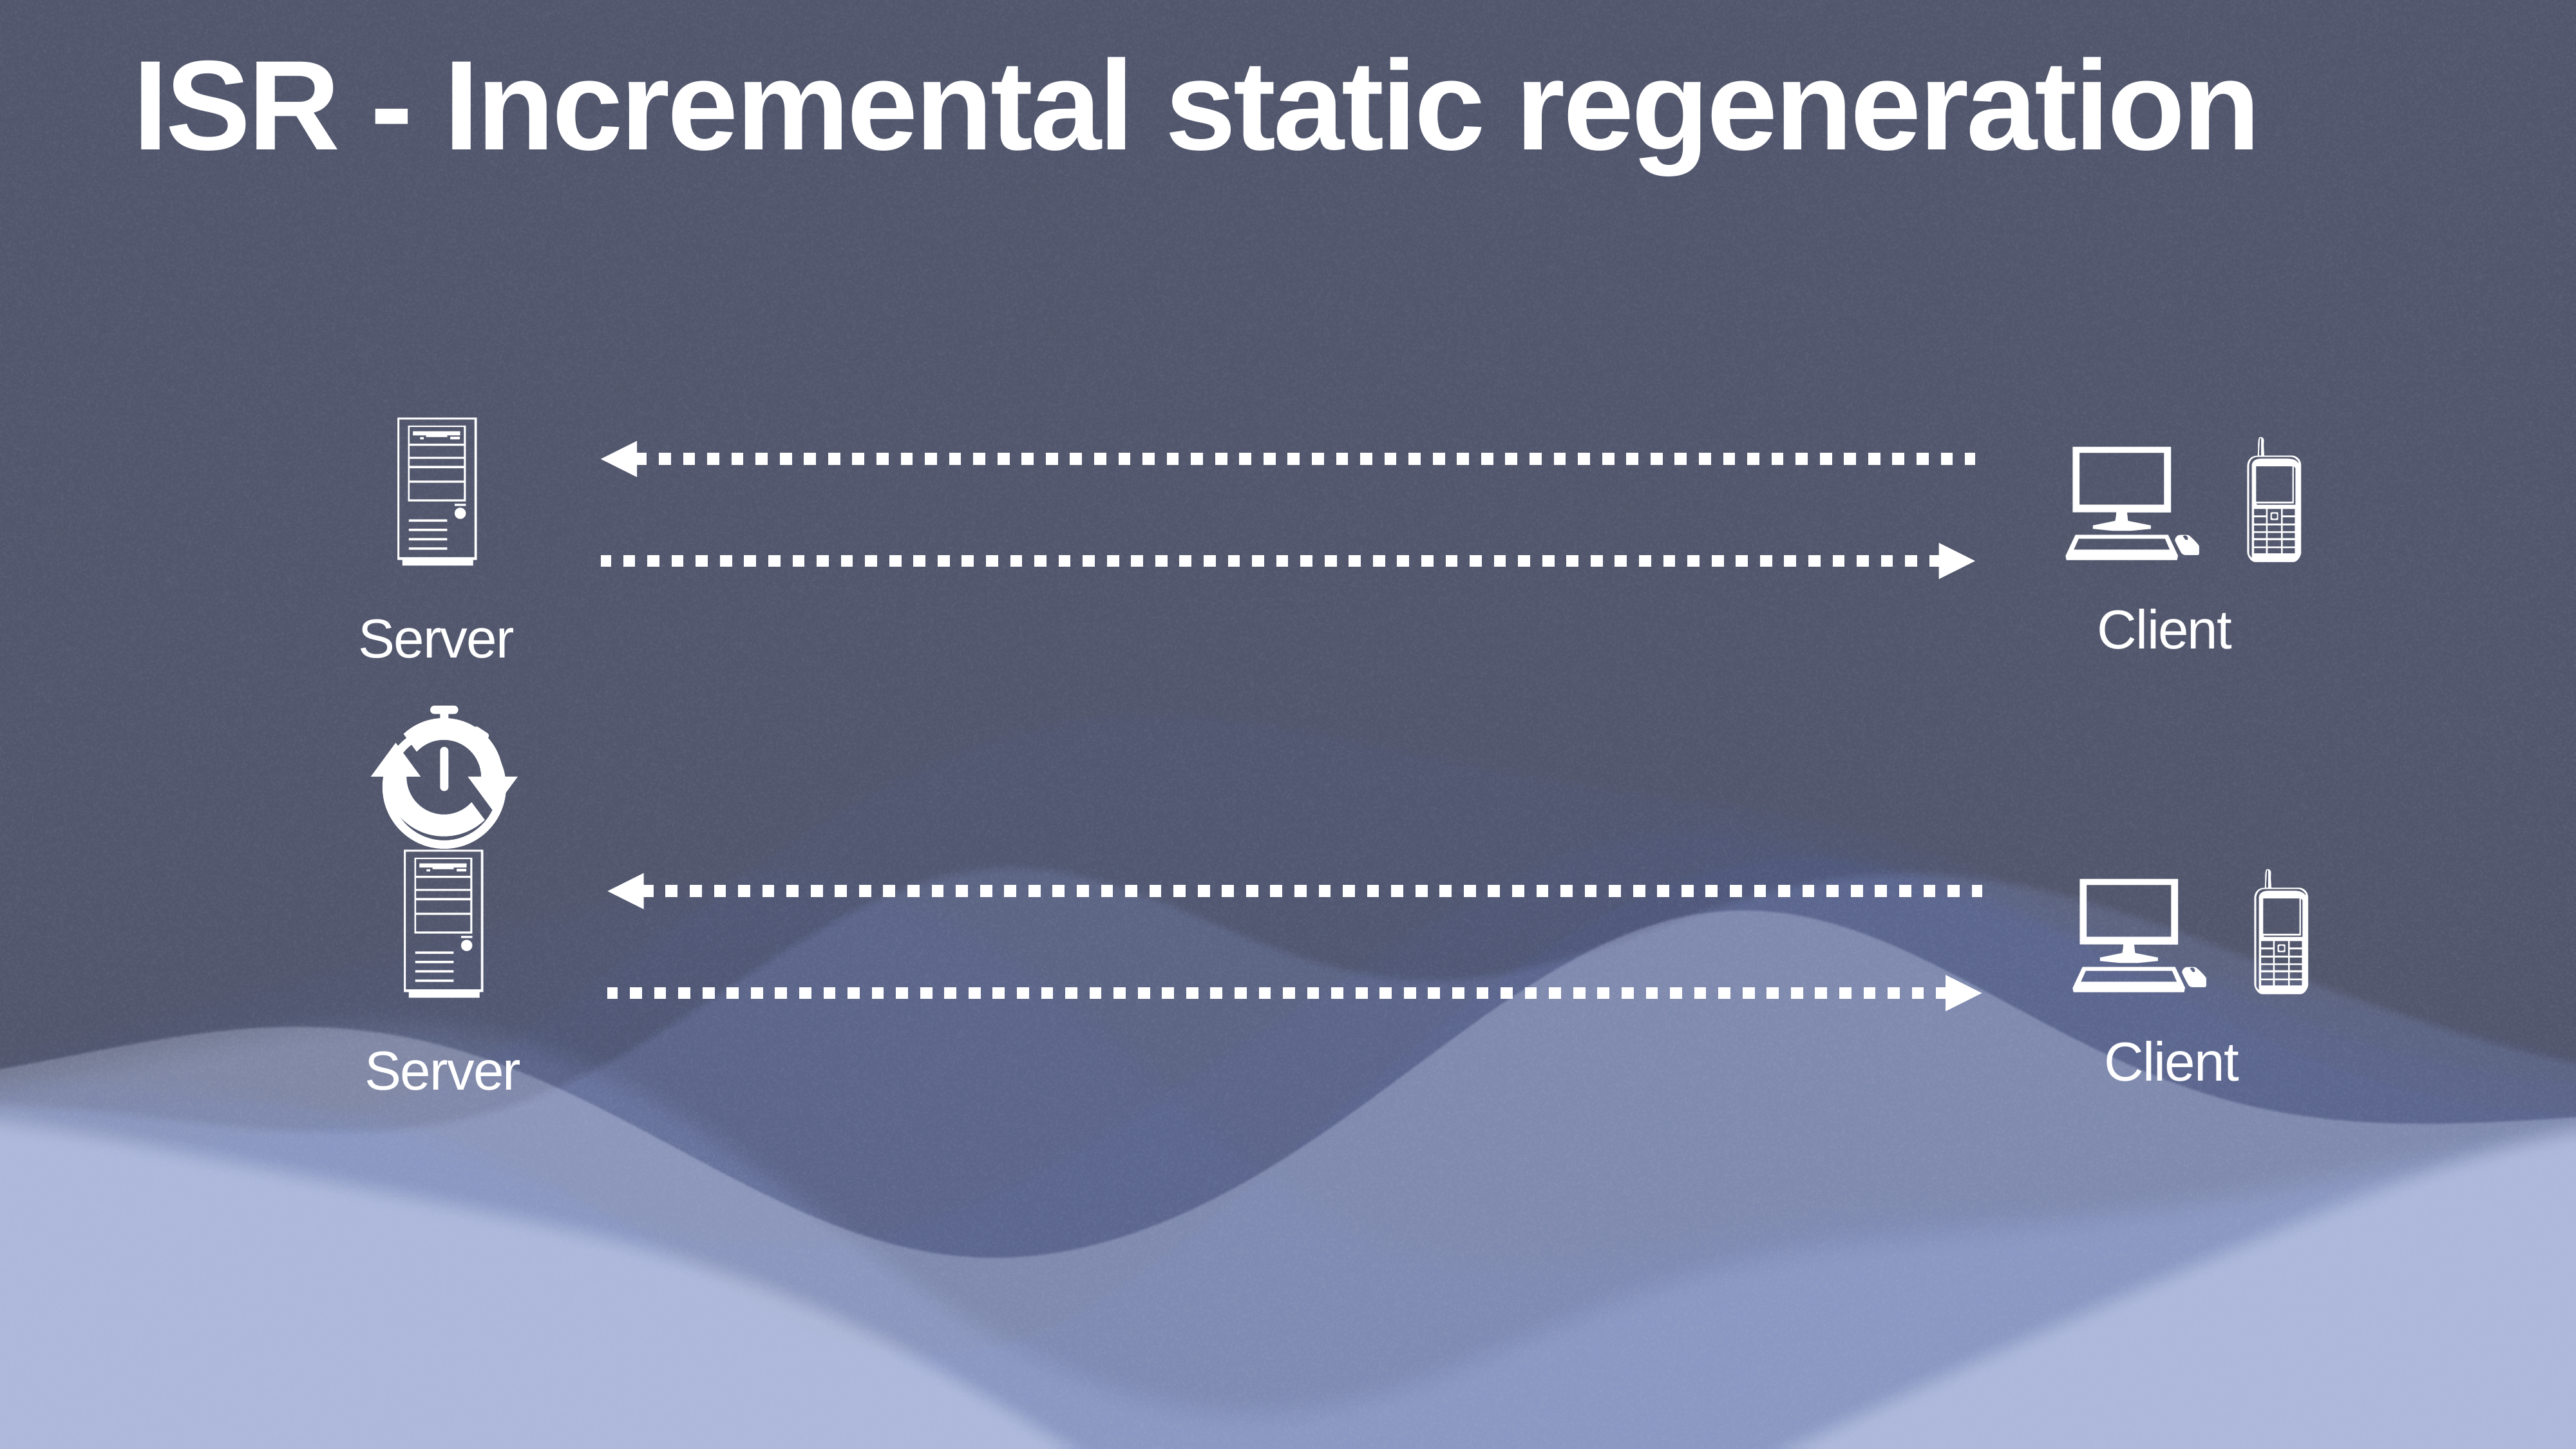

# ISR - Incremental static regeneration
🖥️
Server
 💻 📱
Client

🖥️
Server
 💻 📱
Client